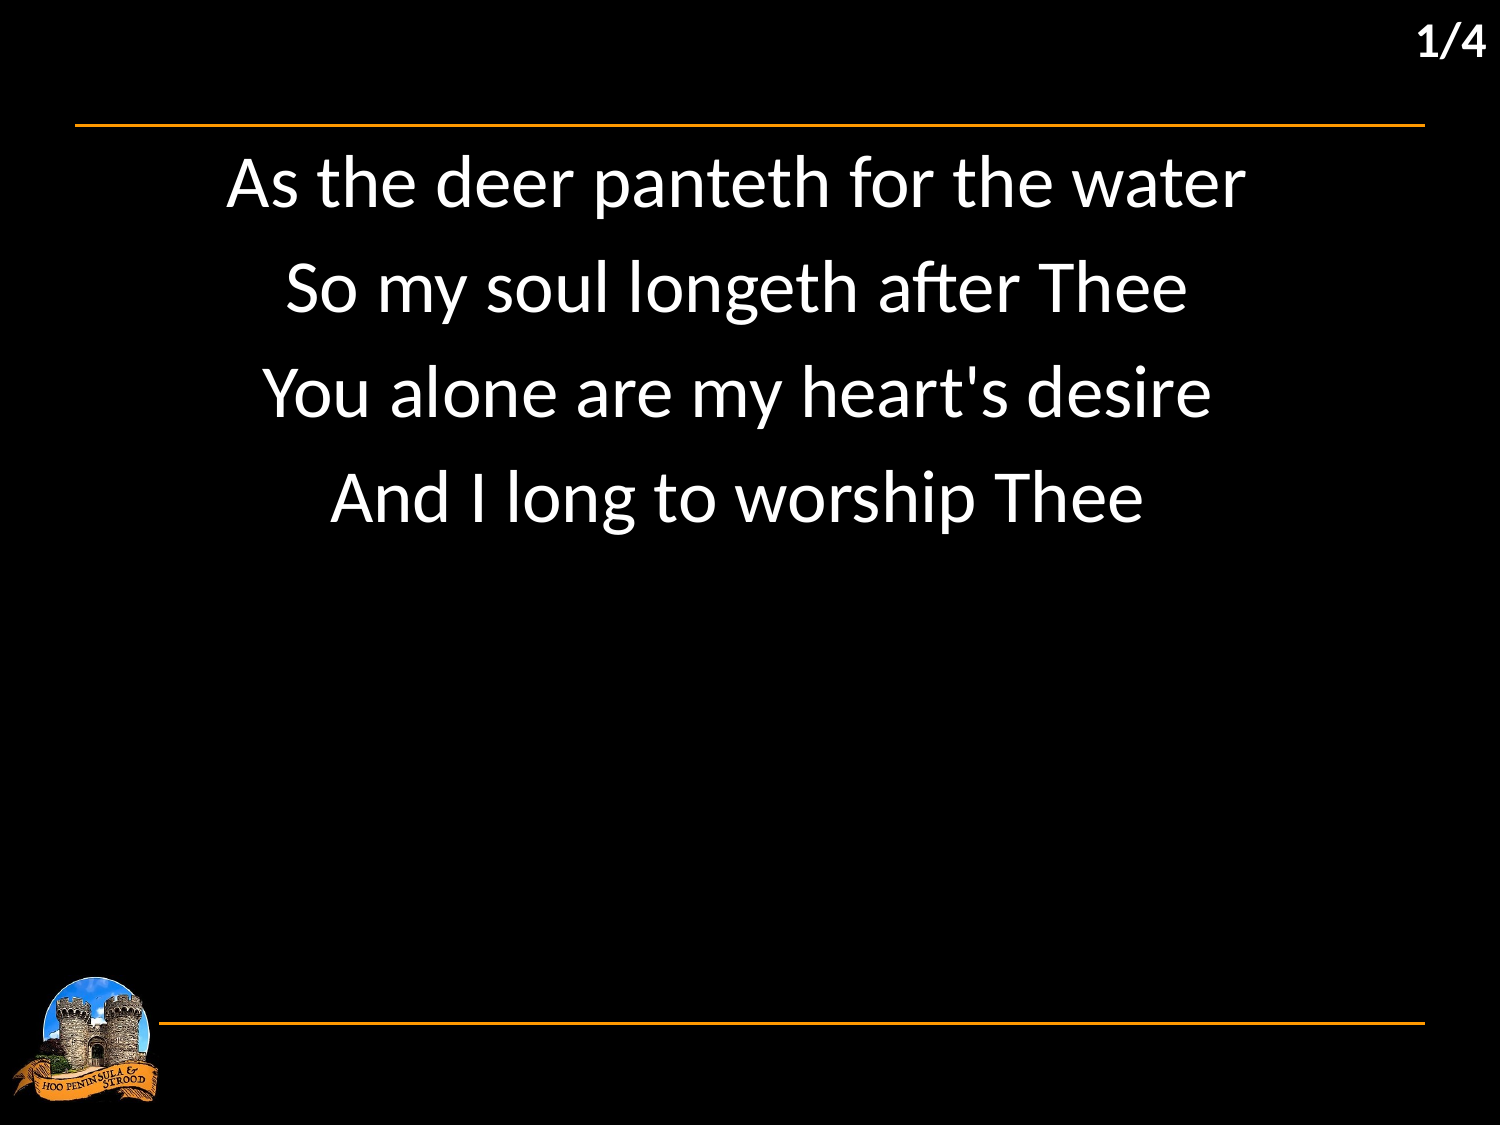

1/4
As the deer panteth for the water
So my soul longeth after Thee
You alone are my heart's desire
And I long to worship Thee